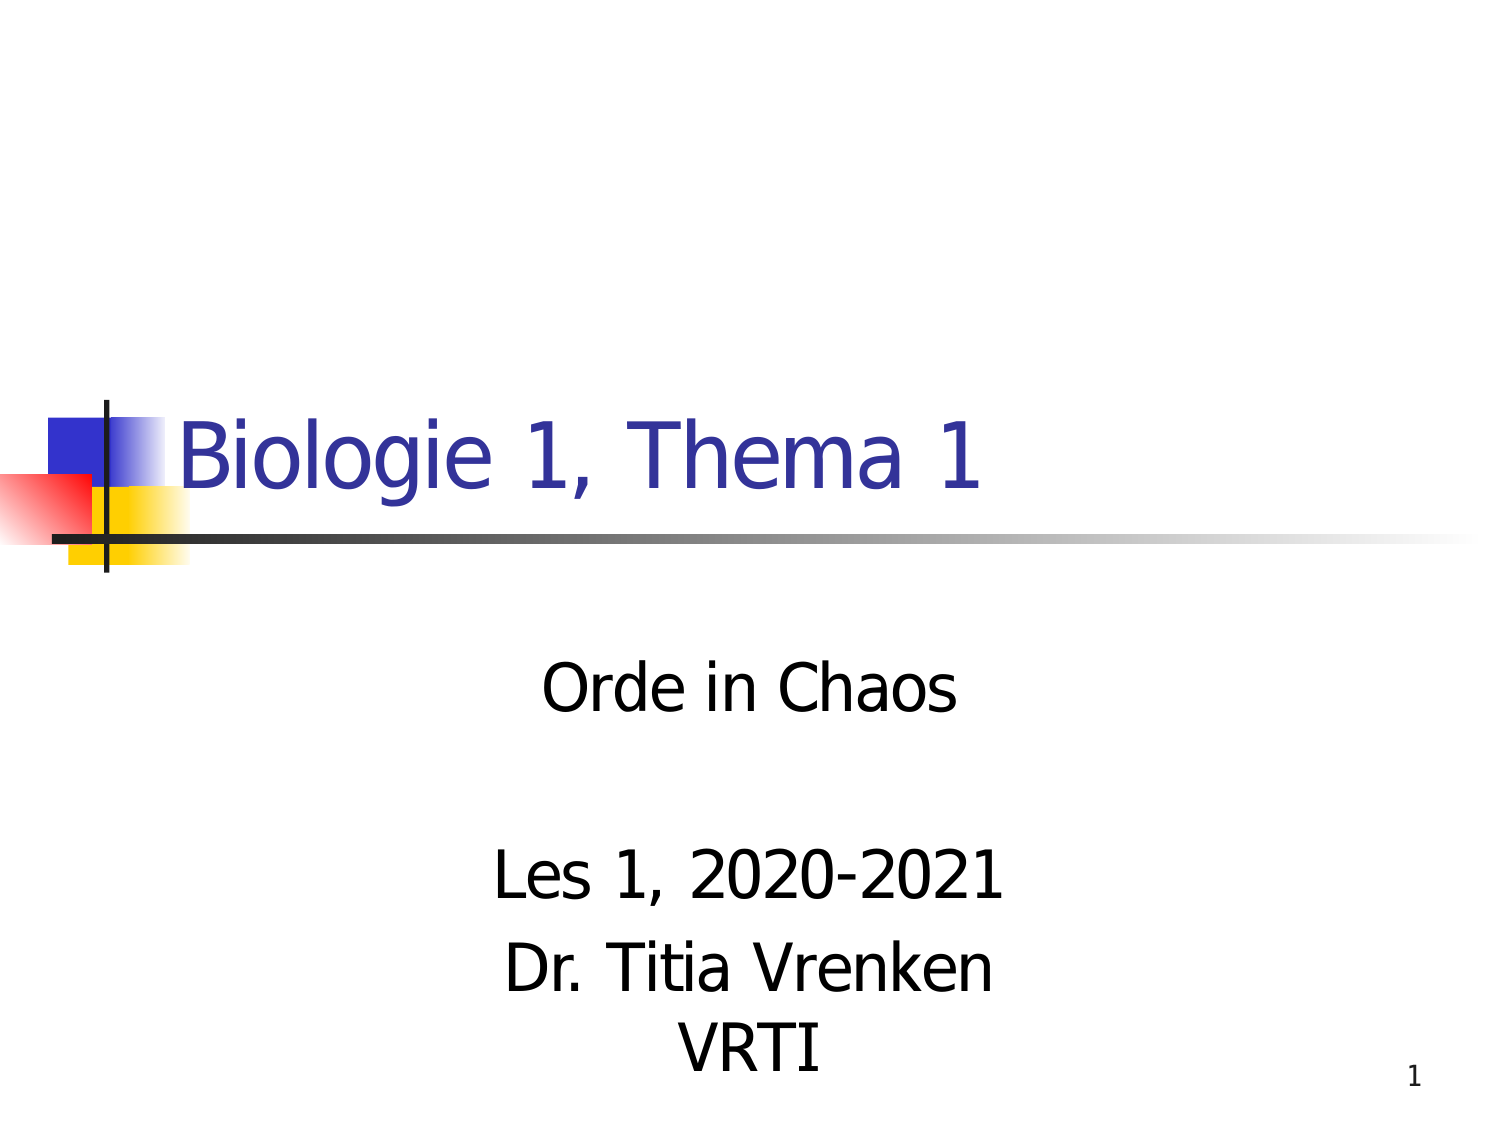

# Biologie 1, Thema 1
Orde in Chaos

Les 1, 2020-2021
Dr. Titia Vrenken
VRTI
1